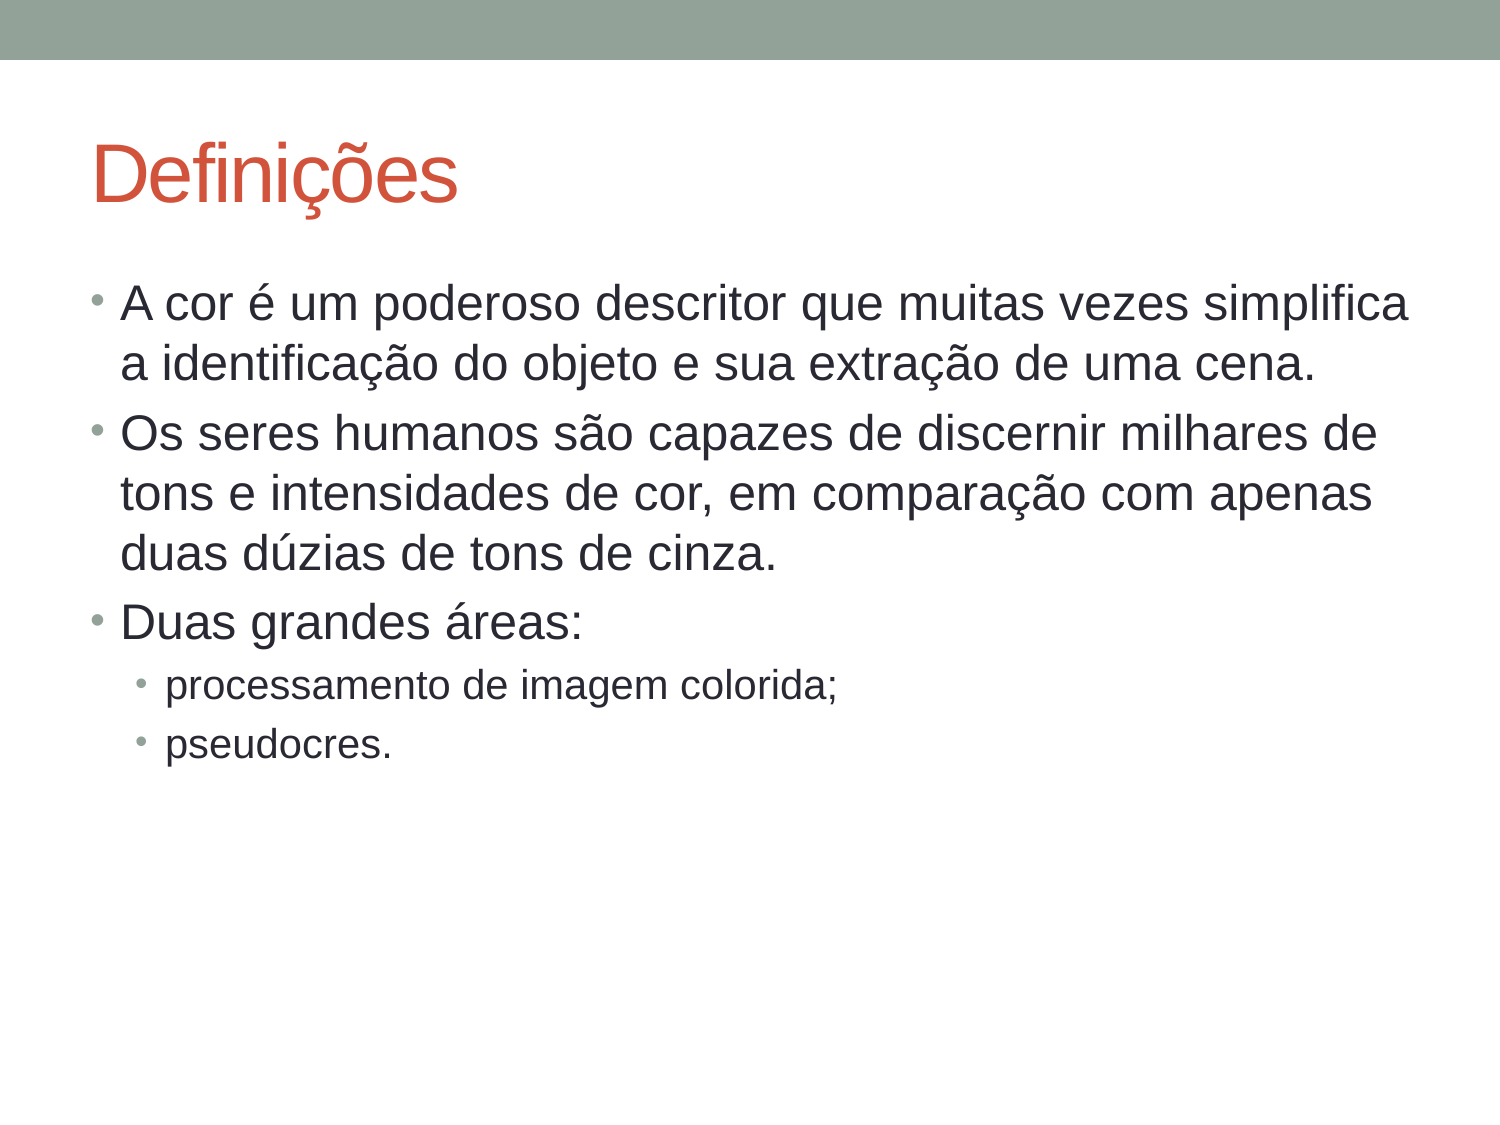

# Definições
A cor é um poderoso descritor que muitas vezes simplifica a identificação do objeto e sua extração de uma cena.
Os seres humanos são capazes de discernir milhares de tons e intensidades de cor, em comparação com apenas duas dúzias de tons de cinza.
Duas grandes áreas:
processamento de imagem colorida;
pseudocres.